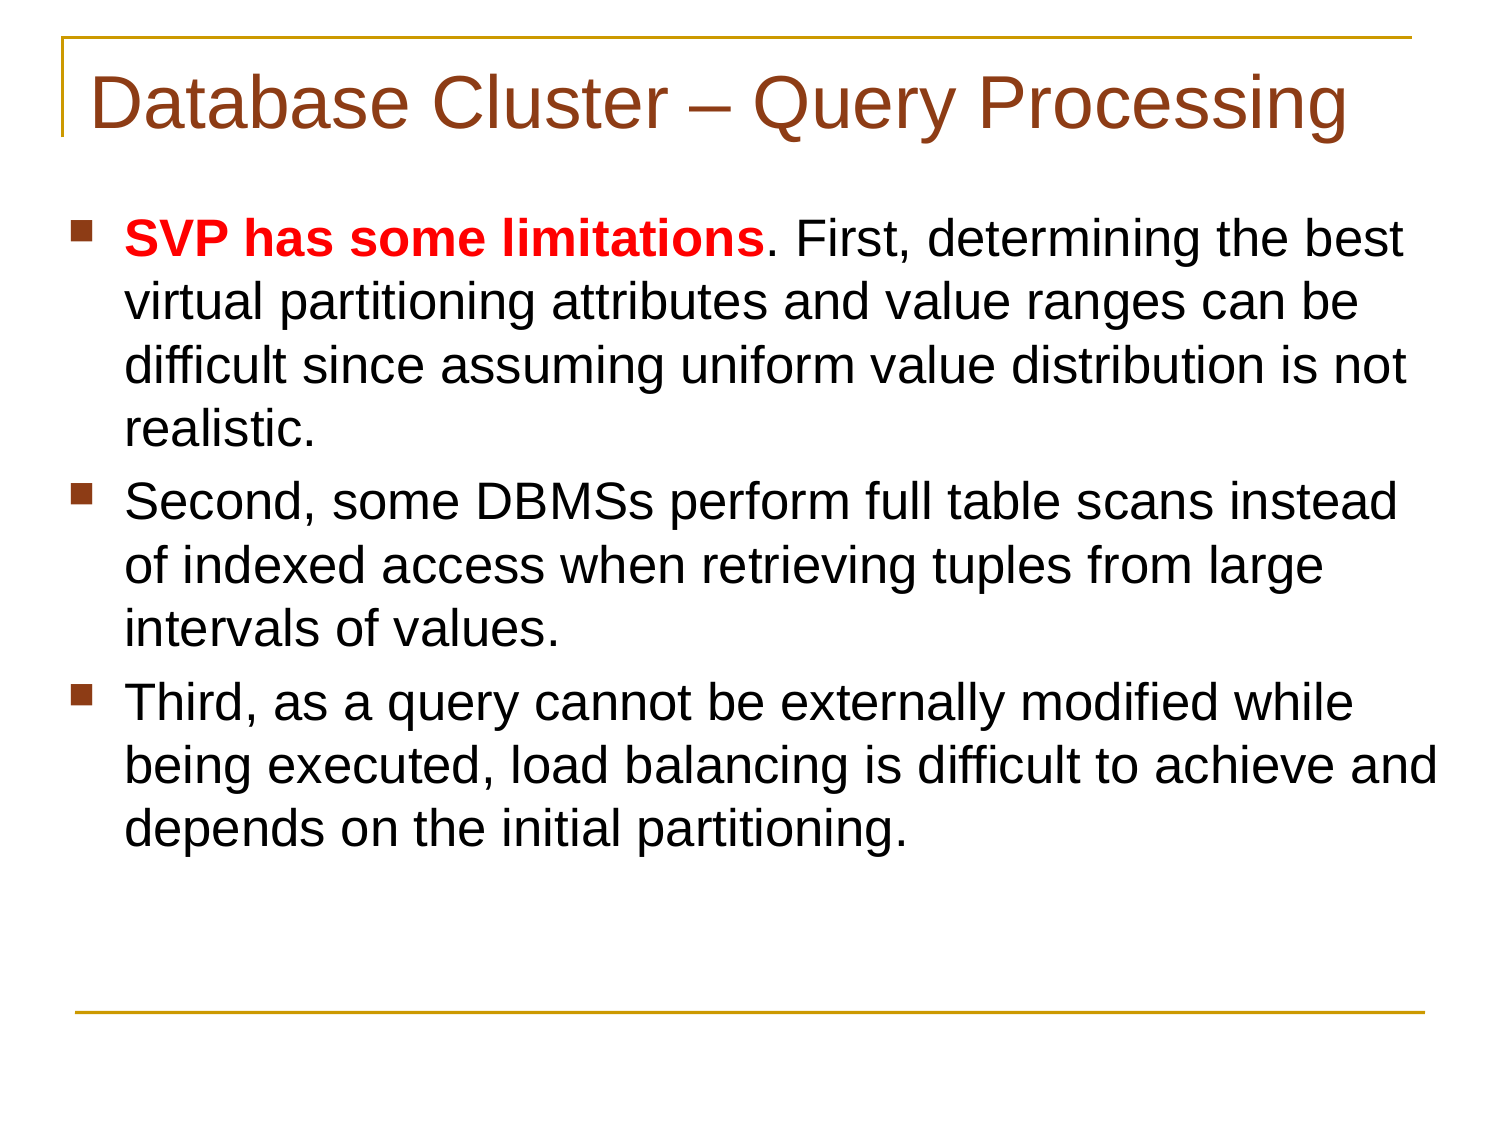

# Database Cluster – Query Processing
SVP has some limitations. First, determining the best virtual partitioning attributes and value ranges can be difficult since assuming uniform value distribution is not realistic.
Second, some DBMSs perform full table scans instead of indexed access when retrieving tuples from large intervals of values.
Third, as a query cannot be externally modified while being executed, load balancing is difficult to achieve and depends on the initial partitioning.